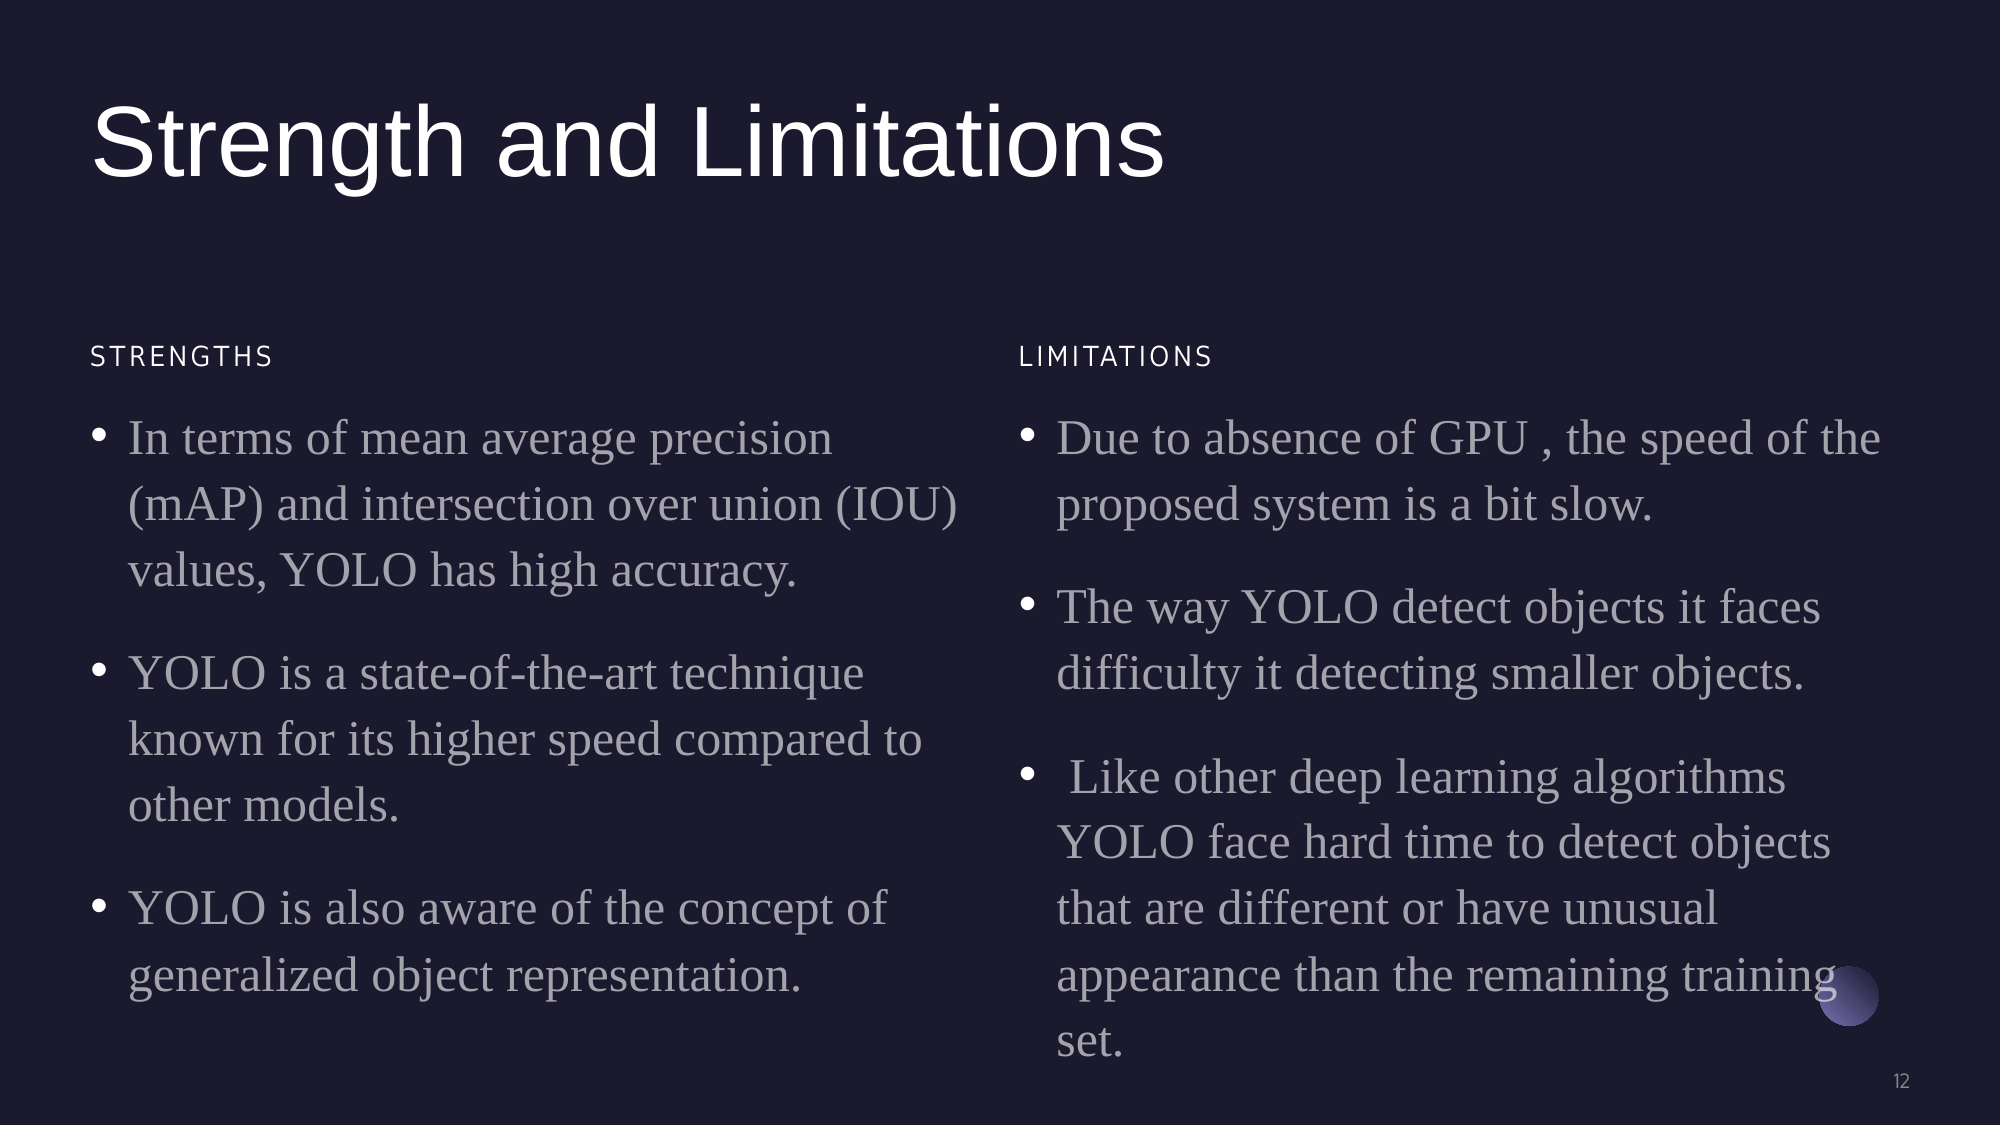

# Strength and Limitations
Strengths
Limitations
In terms of mean average precision (mAP) and intersection over union (IOU) values, YOLO has high accuracy.
YOLO is a state-of-the-art technique known for its higher speed compared to other models.
YOLO is also aware of the concept of generalized object representation.

Due to absence of GPU , the speed of the proposed system is a bit slow.
The way YOLO detect objects it faces difficulty it detecting smaller objects.
 Like other deep learning algorithms YOLO face hard time to detect objects that are different or have unusual appearance than the remaining training set.

12